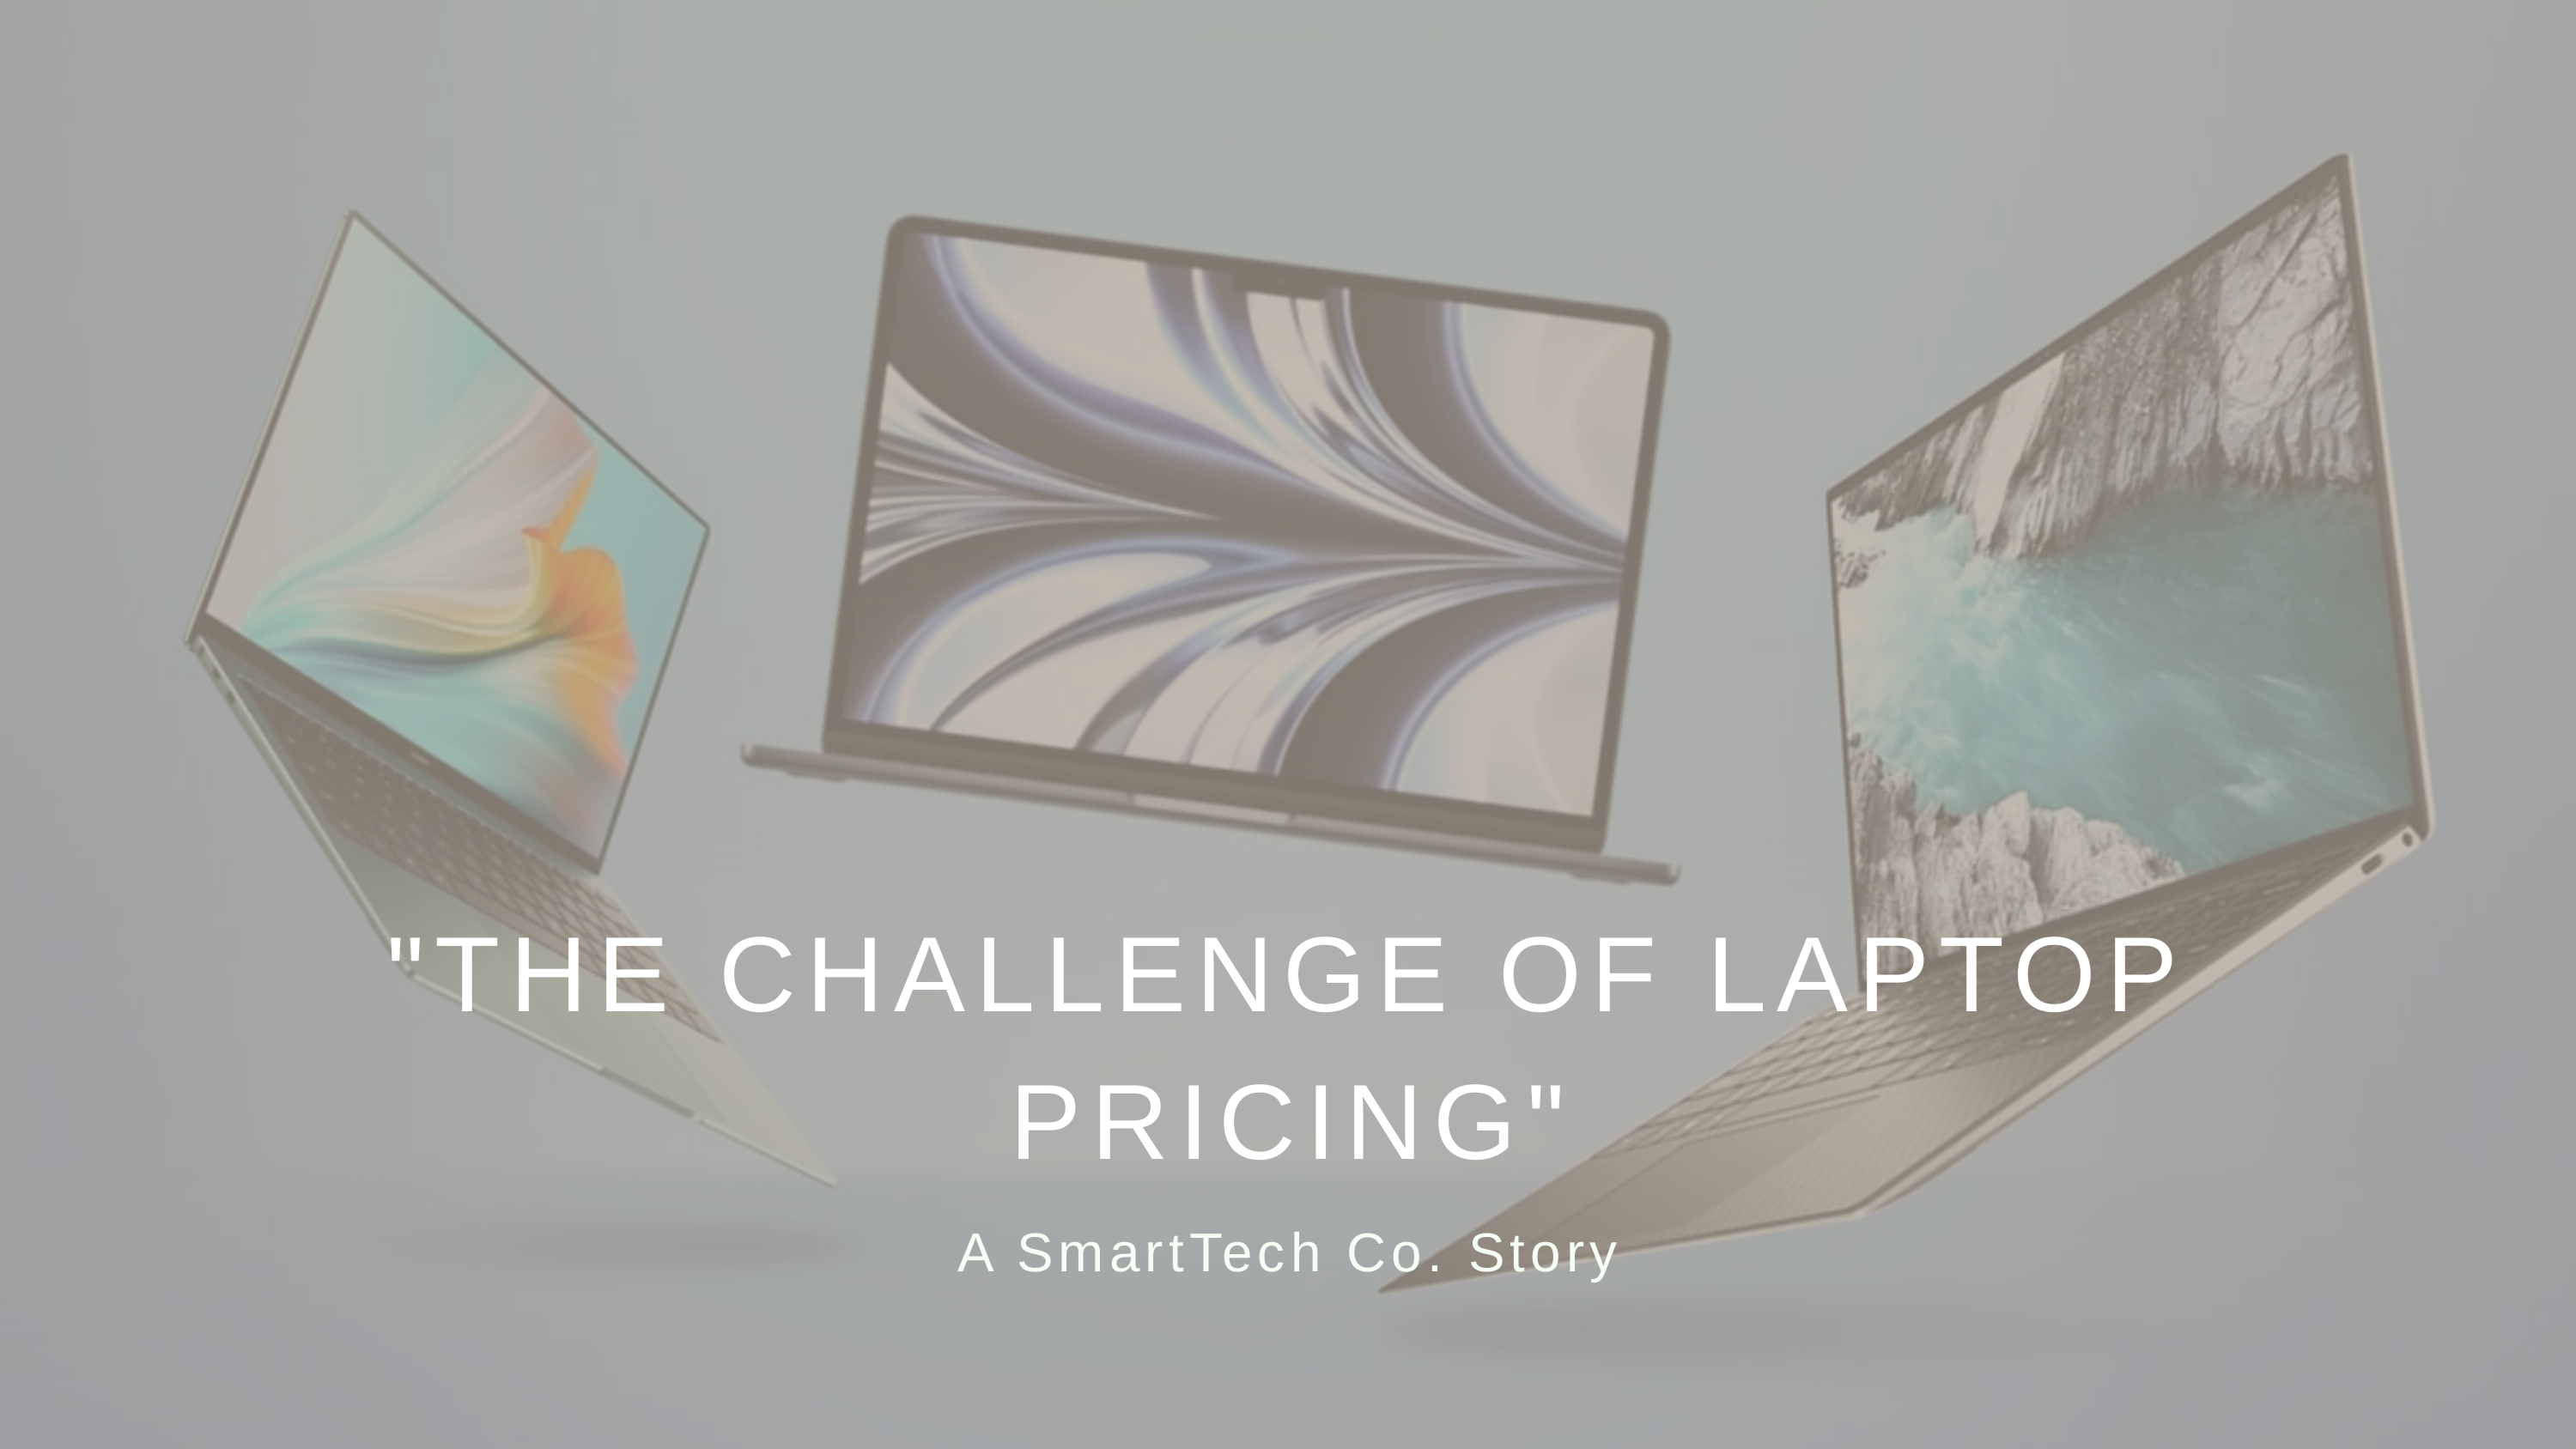

"THE CHALLENGE OF LAPTOP PRICING"
A SmartTech Co. Story